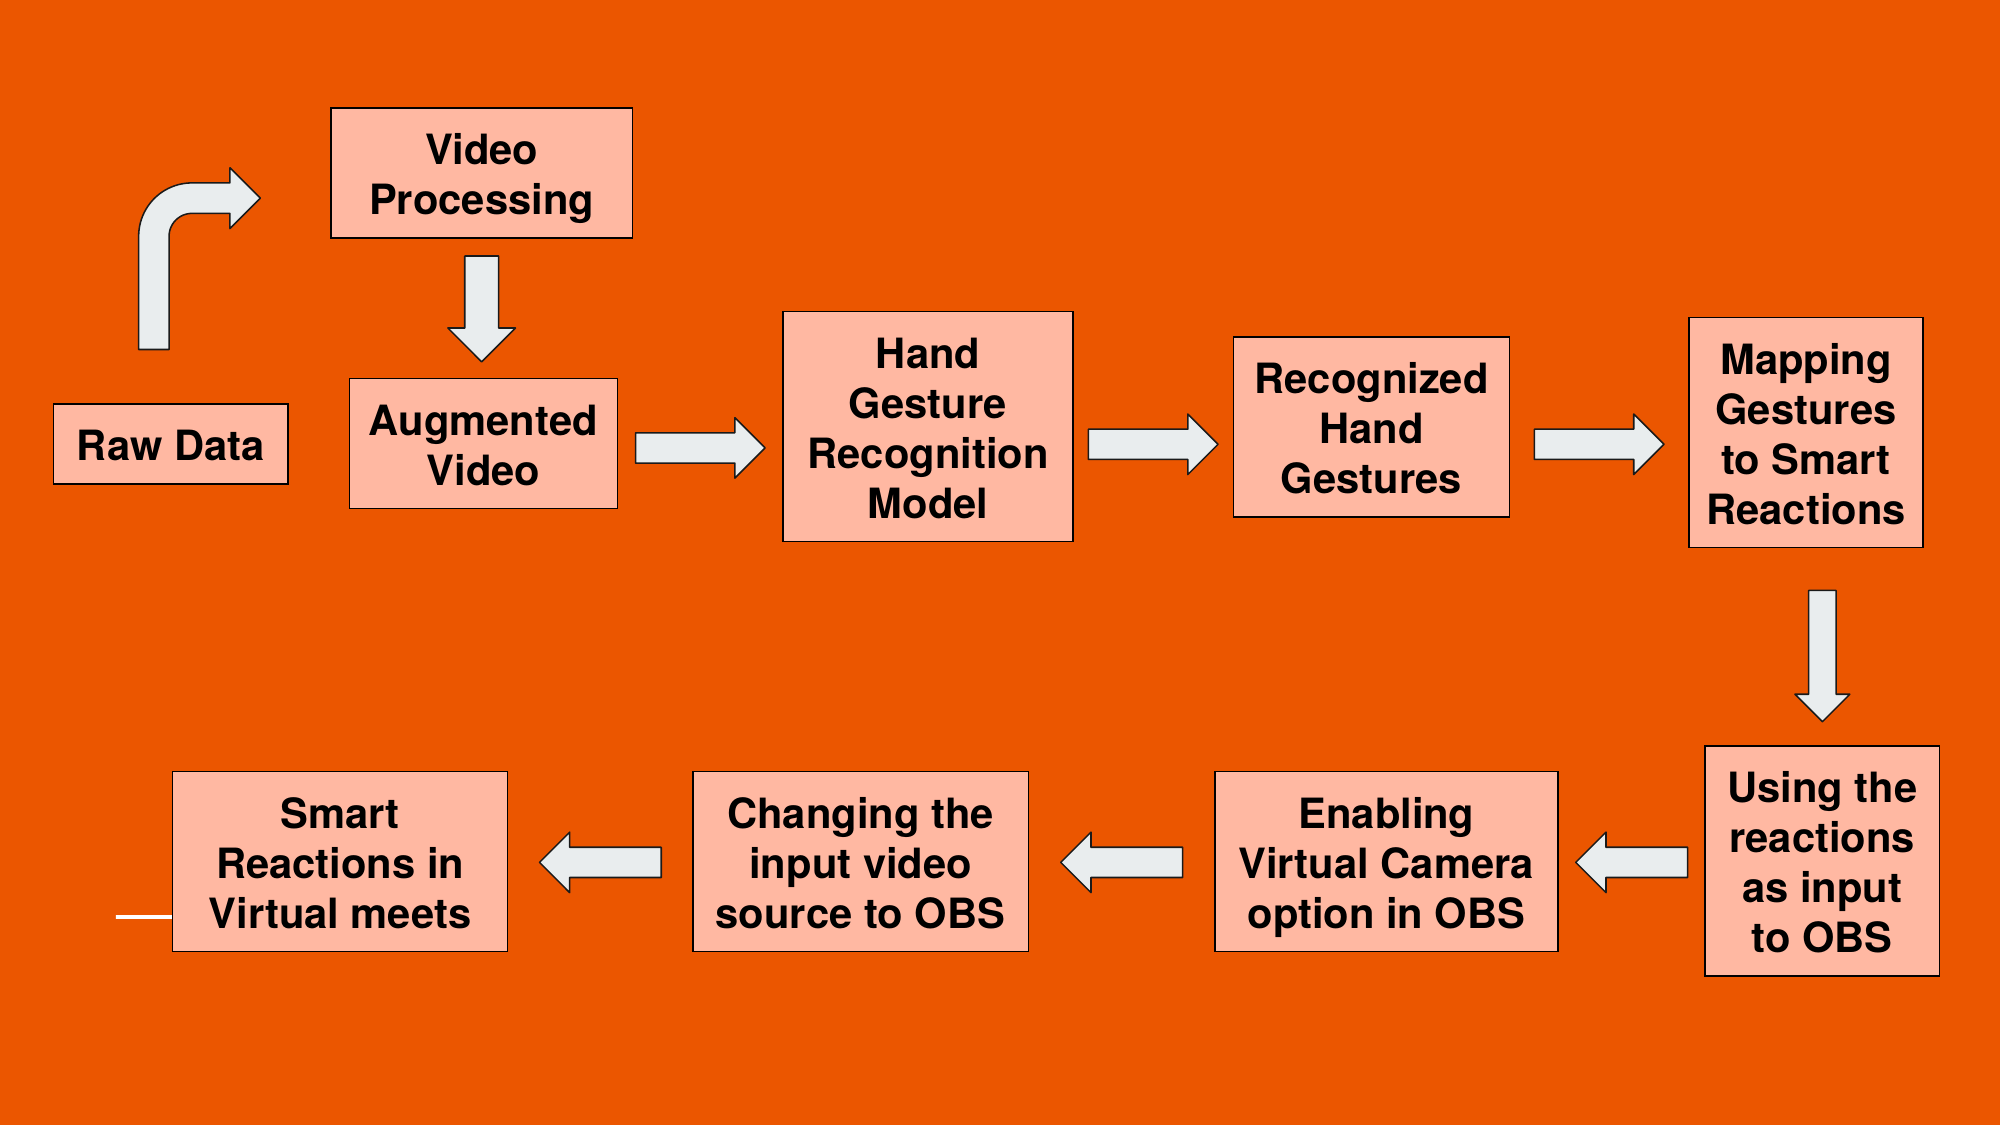

Video Processing

Hand Gesture Recognition Model
Mapping Gestures to Smart Reactions
Recognized Hand Gestures
Augmented Video
Raw Data

Using the reactions as input to OBS
Smart Reactions in Virtual meets
Changing the input video source to OBS
Enabling Virtual Camera option in OBS